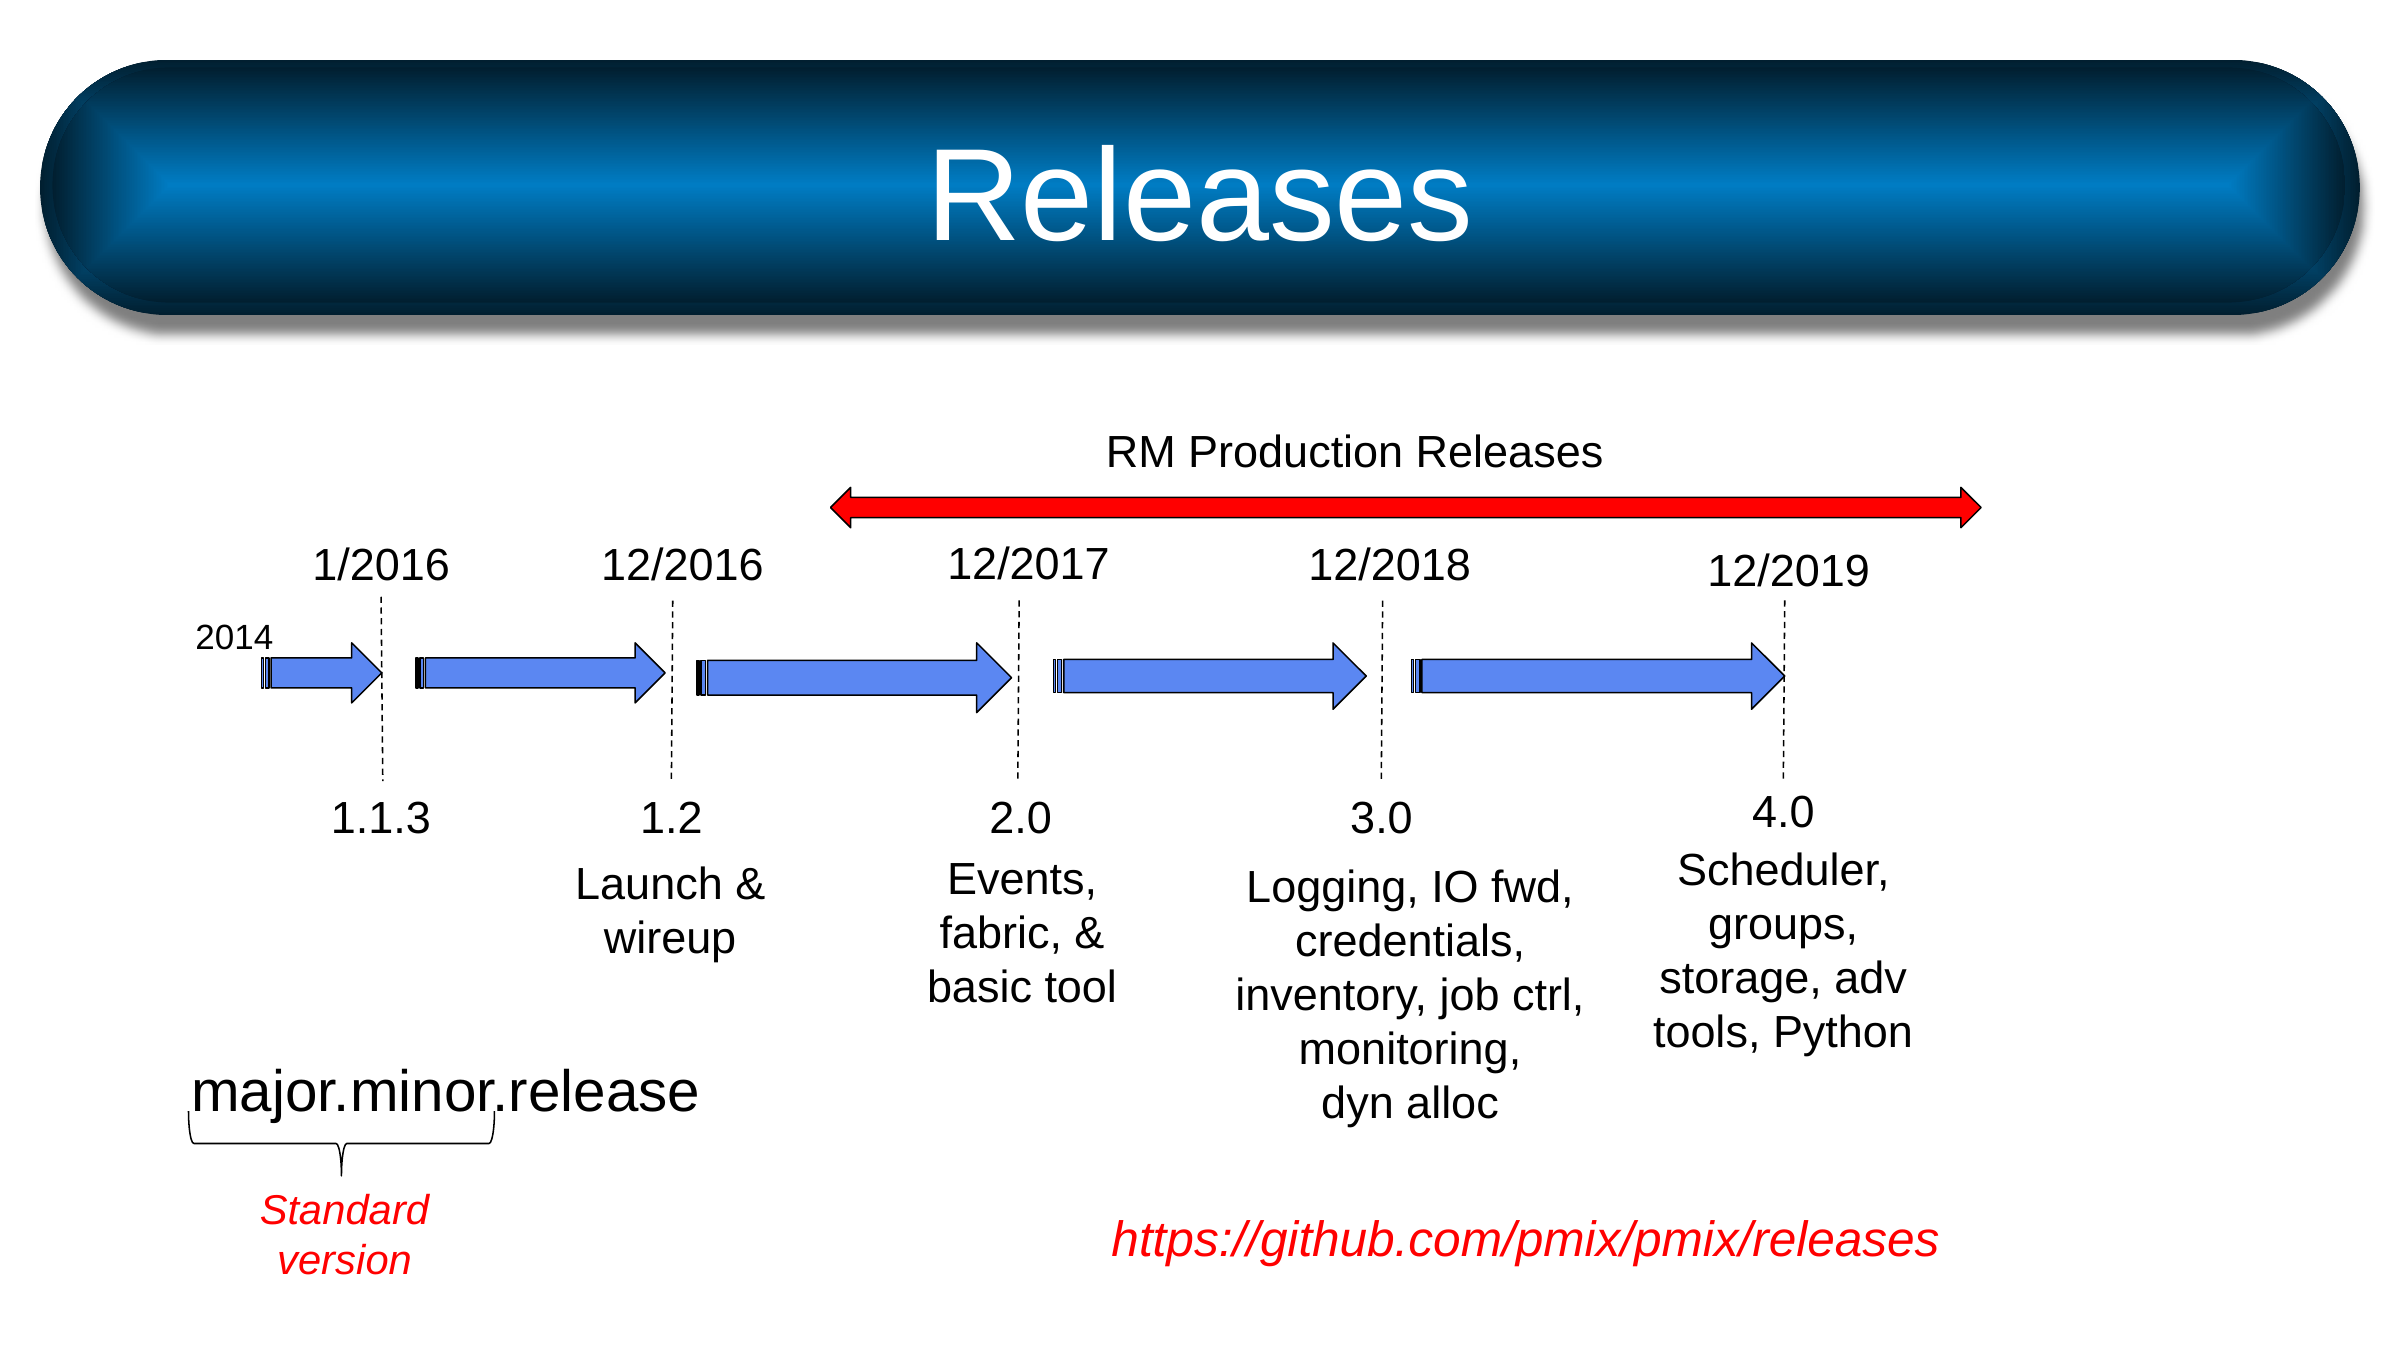

# Releases
RM Production Releases

12/2017
1/2016
12/2016
12/2018
12/2019
2014

4.0
2.0
1.1.3
1.2
3.0
Scheduler, groups, storage, adv tools, Python
Events, fabric, & basic tool
Launch &
wireup
Logging, IO fwd, credentials, inventory, job ctrl, monitoring,
dyn alloc

major.minor.release
Standard
version
https://github.com/pmix/pmix/releases